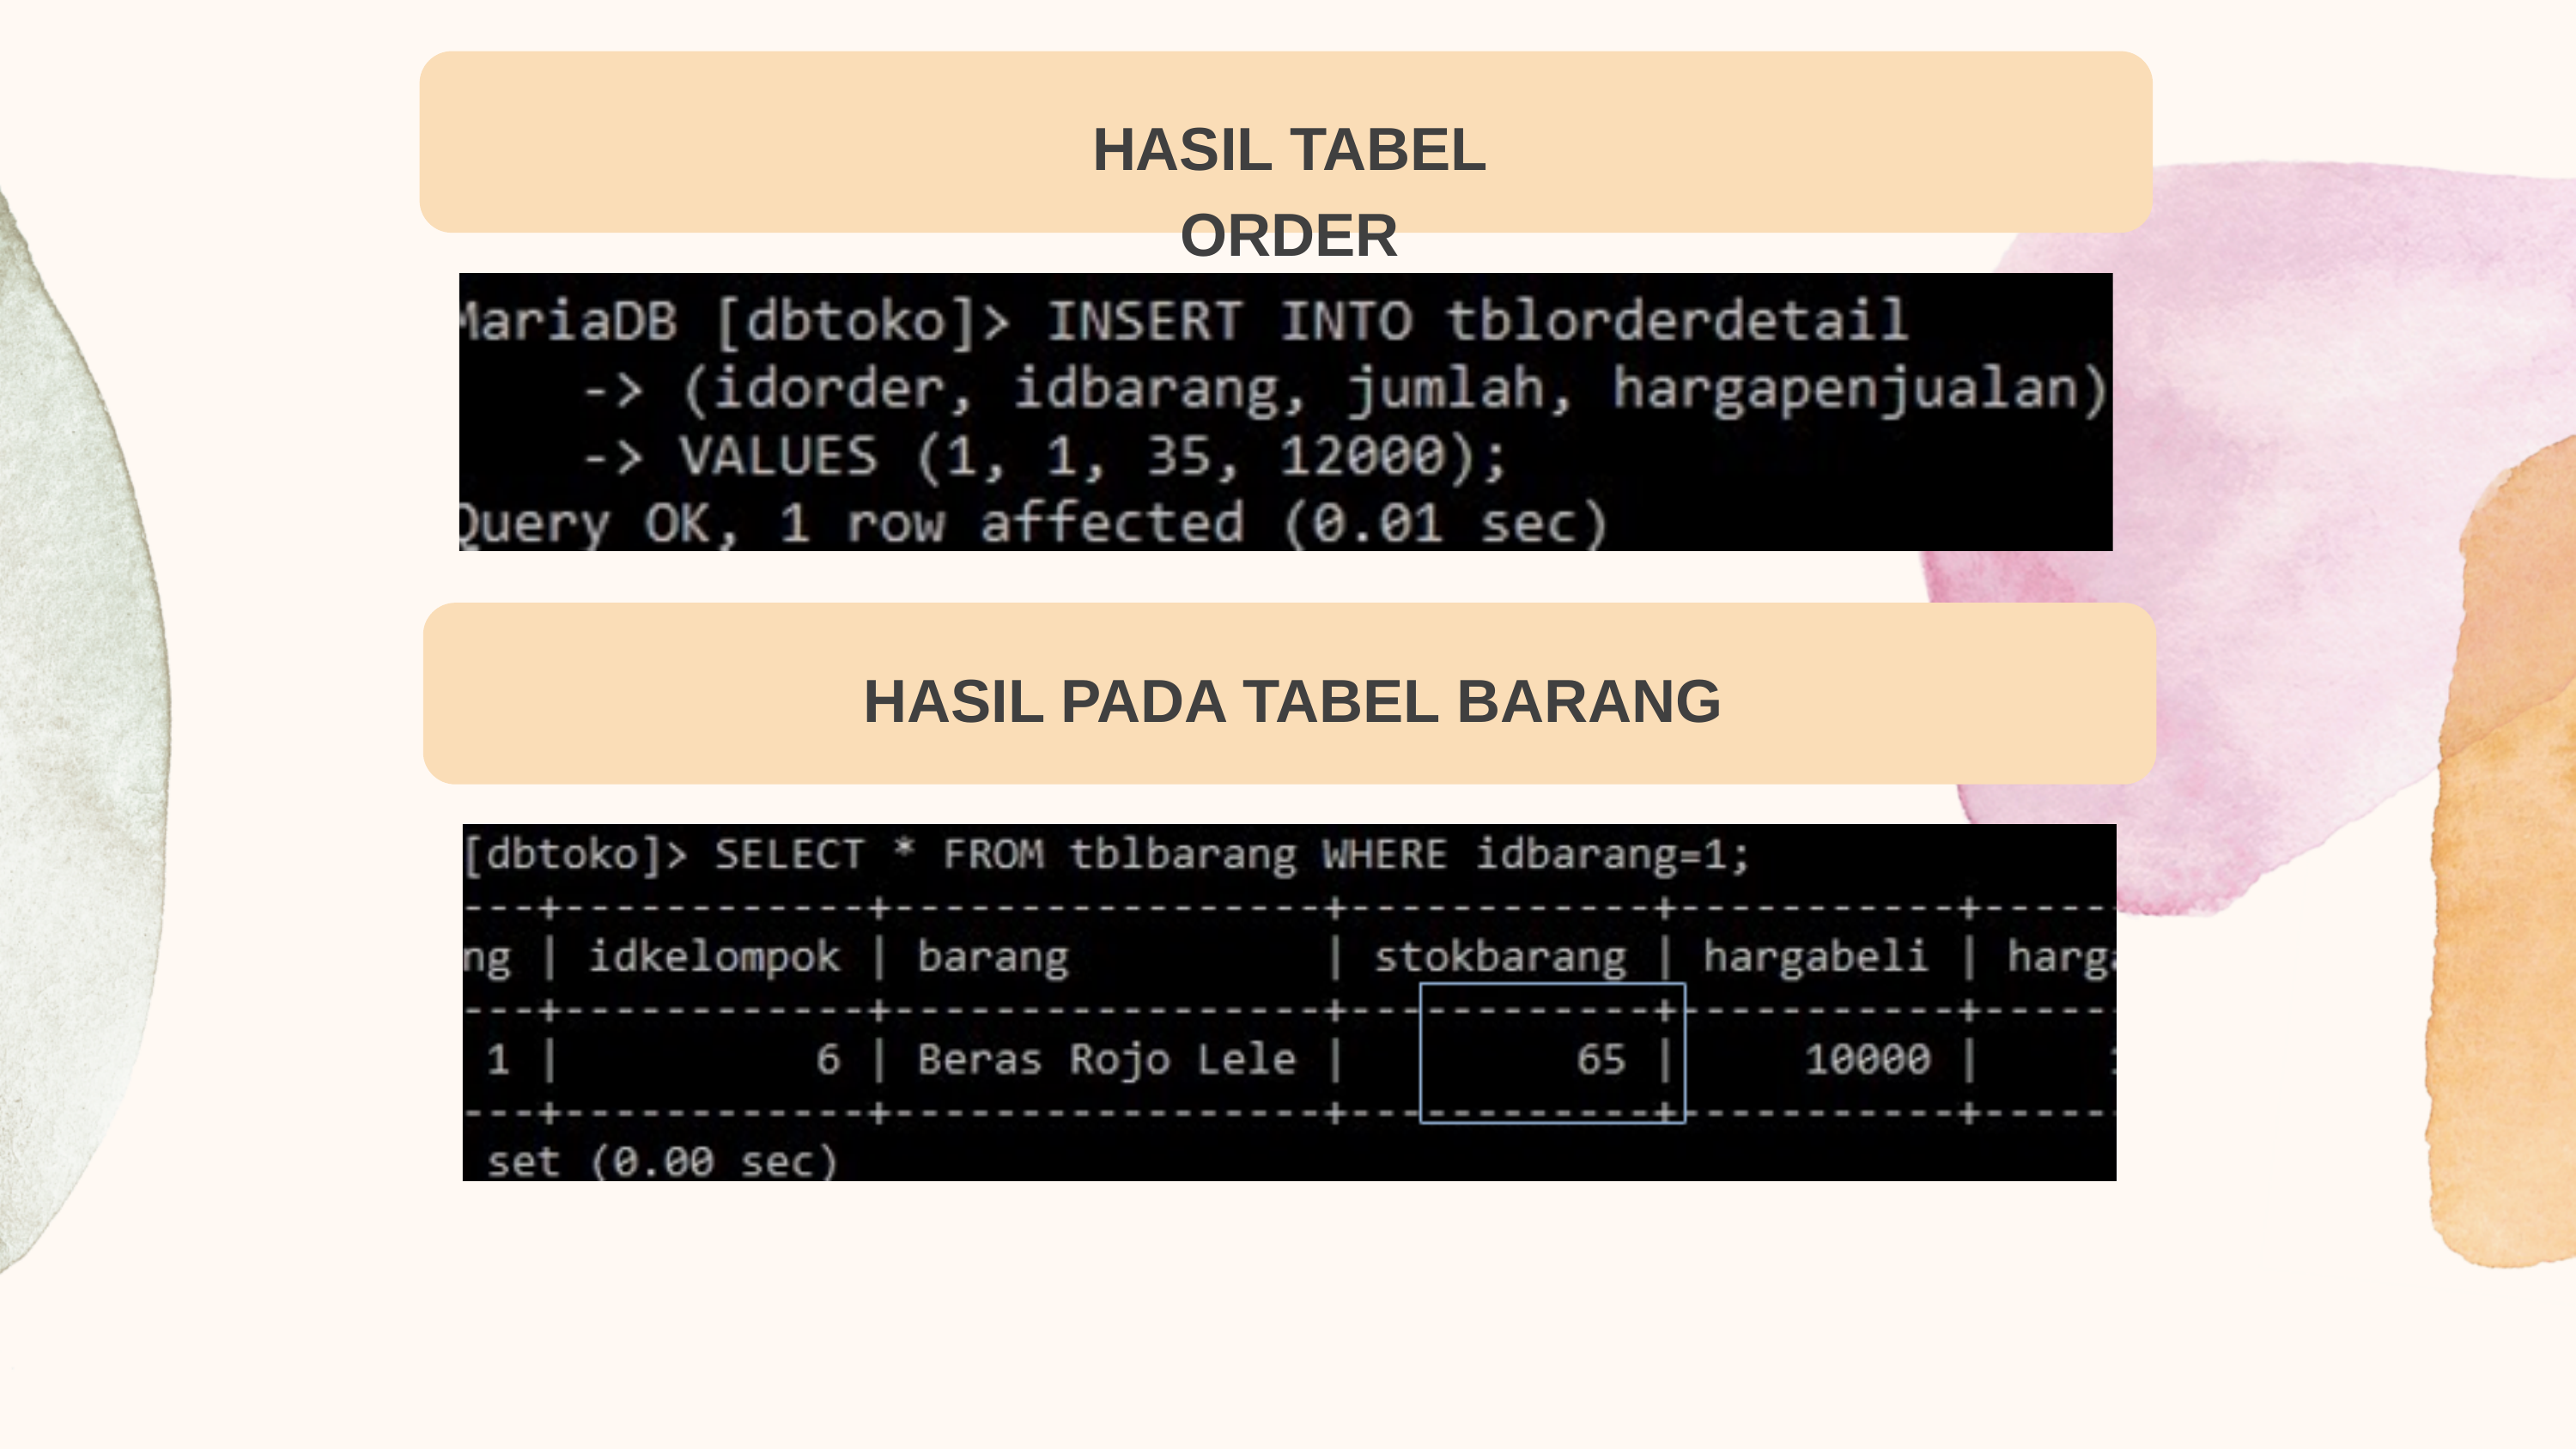

HASIL TABEL ORDER

HASIL PADA TABEL BARANG